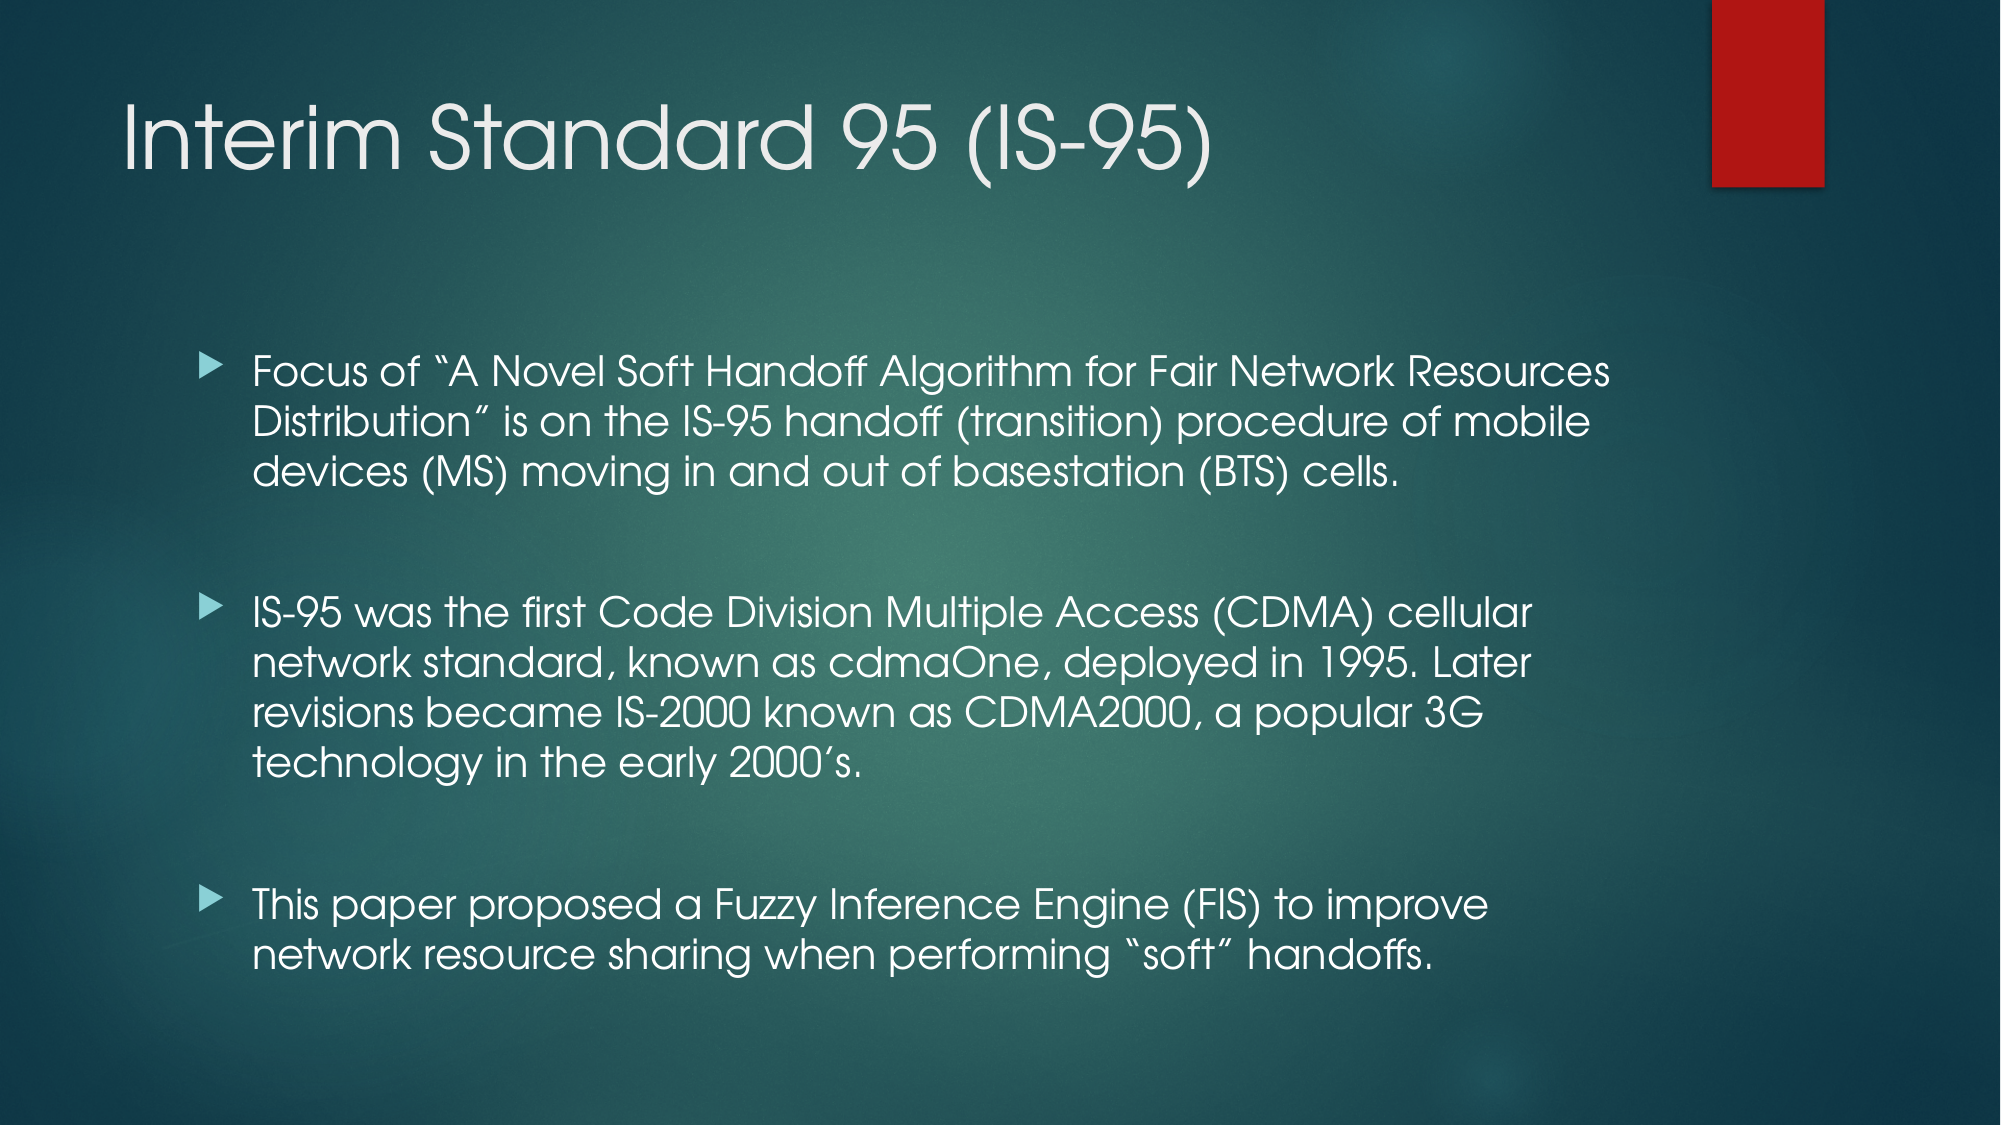

# Interim Standard 95 (IS-95)
Focus of “A Novel Soft Handoff Algorithm for Fair Network Resources Distribution” is on the IS-95 handoff (transition) procedure of mobile devices (MS) moving in and out of basestation (BTS) cells.

IS-95 was the first Code Division Multiple Access (CDMA) cellular network standard, known as cdmaOne, deployed in 1995. Later revisions became IS-2000 known as CDMA2000, a popular 3G technology in the early 2000’s.

This paper proposed a Fuzzy Inference Engine (FIS) to improve network resource sharing when performing “soft” handoffs.